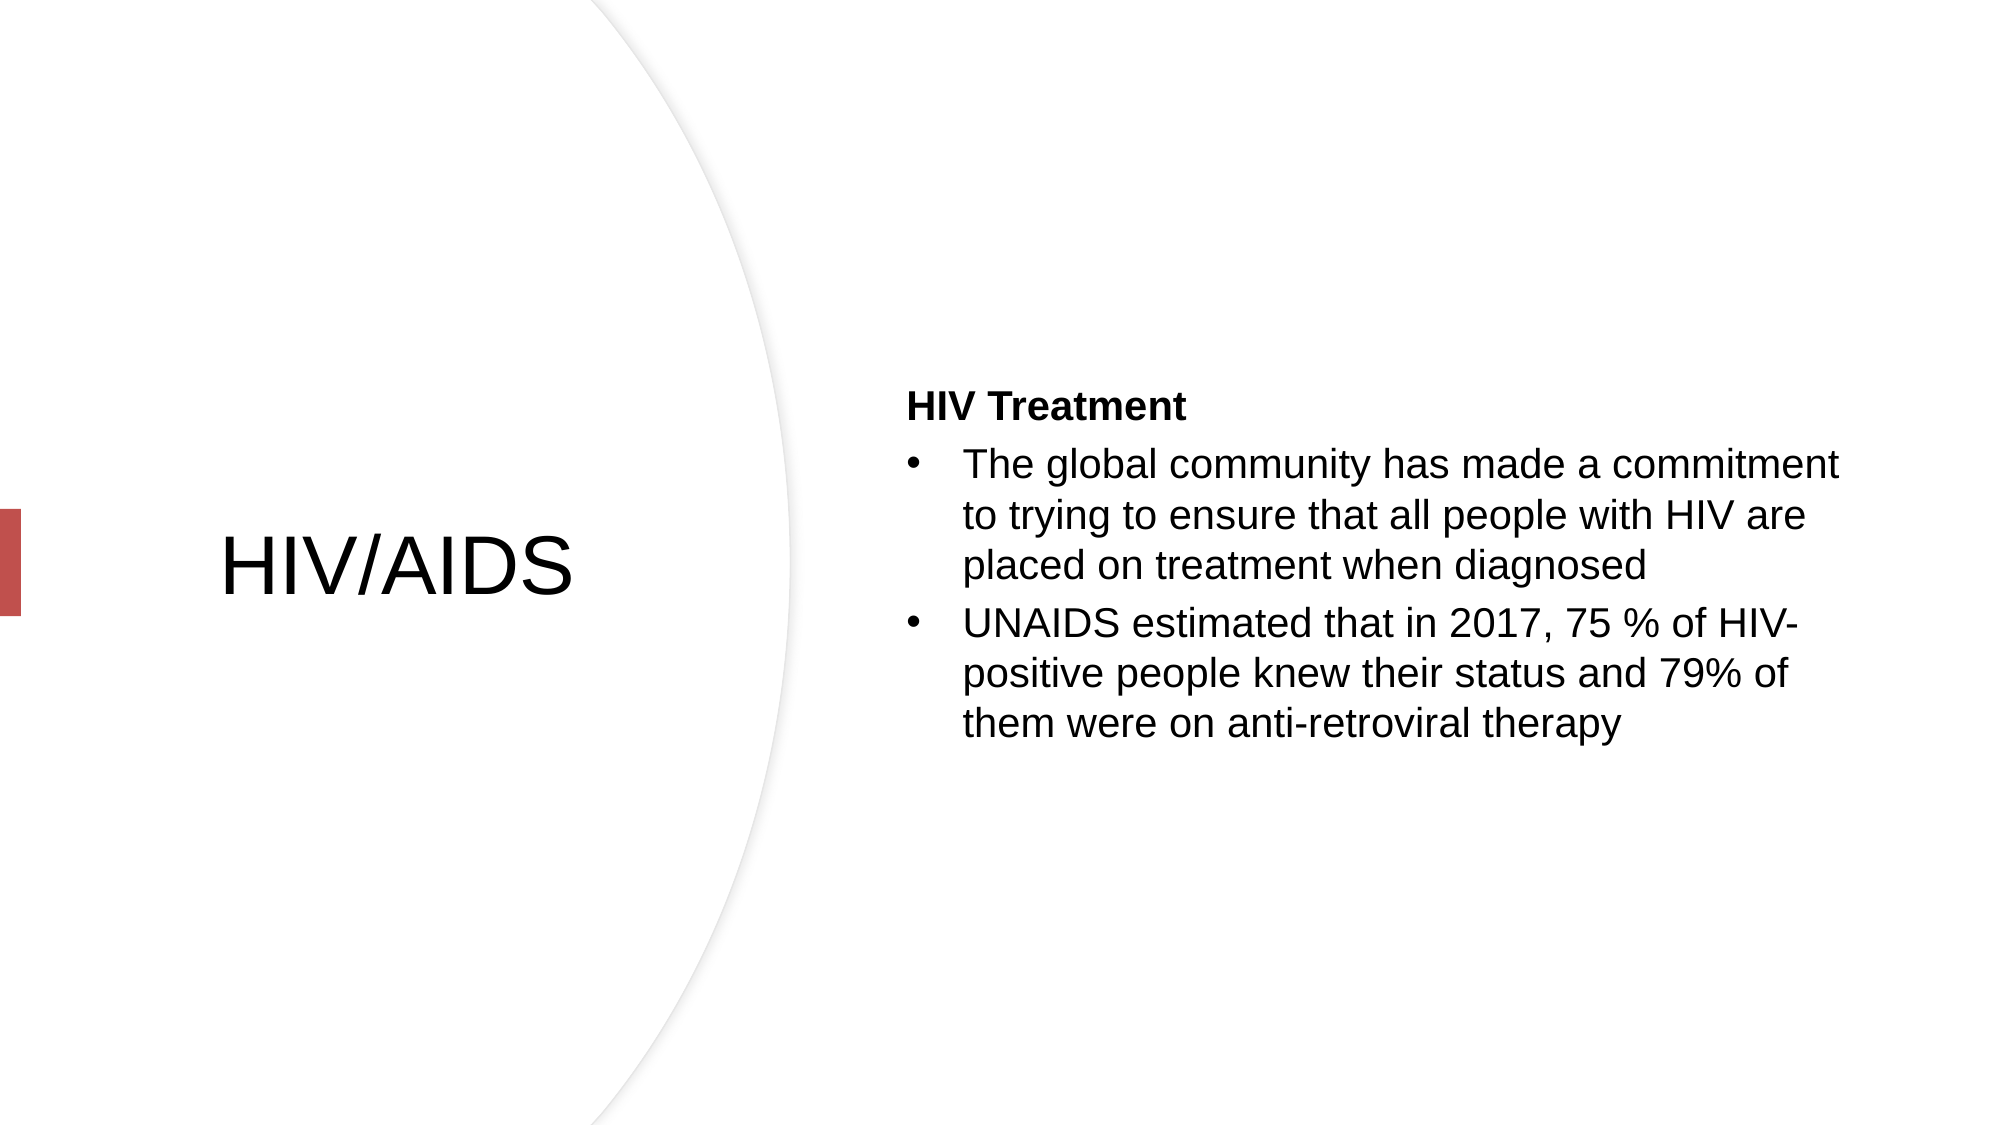

HIV Treatment
The global community has made a commitment to trying to ensure that all people with HIV are placed on treatment when diagnosed
UNAIDS estimated that in 2017, 75 % of HIV-positive people knew their status and 79% of them were on anti-retroviral therapy
# HIV/AIDS